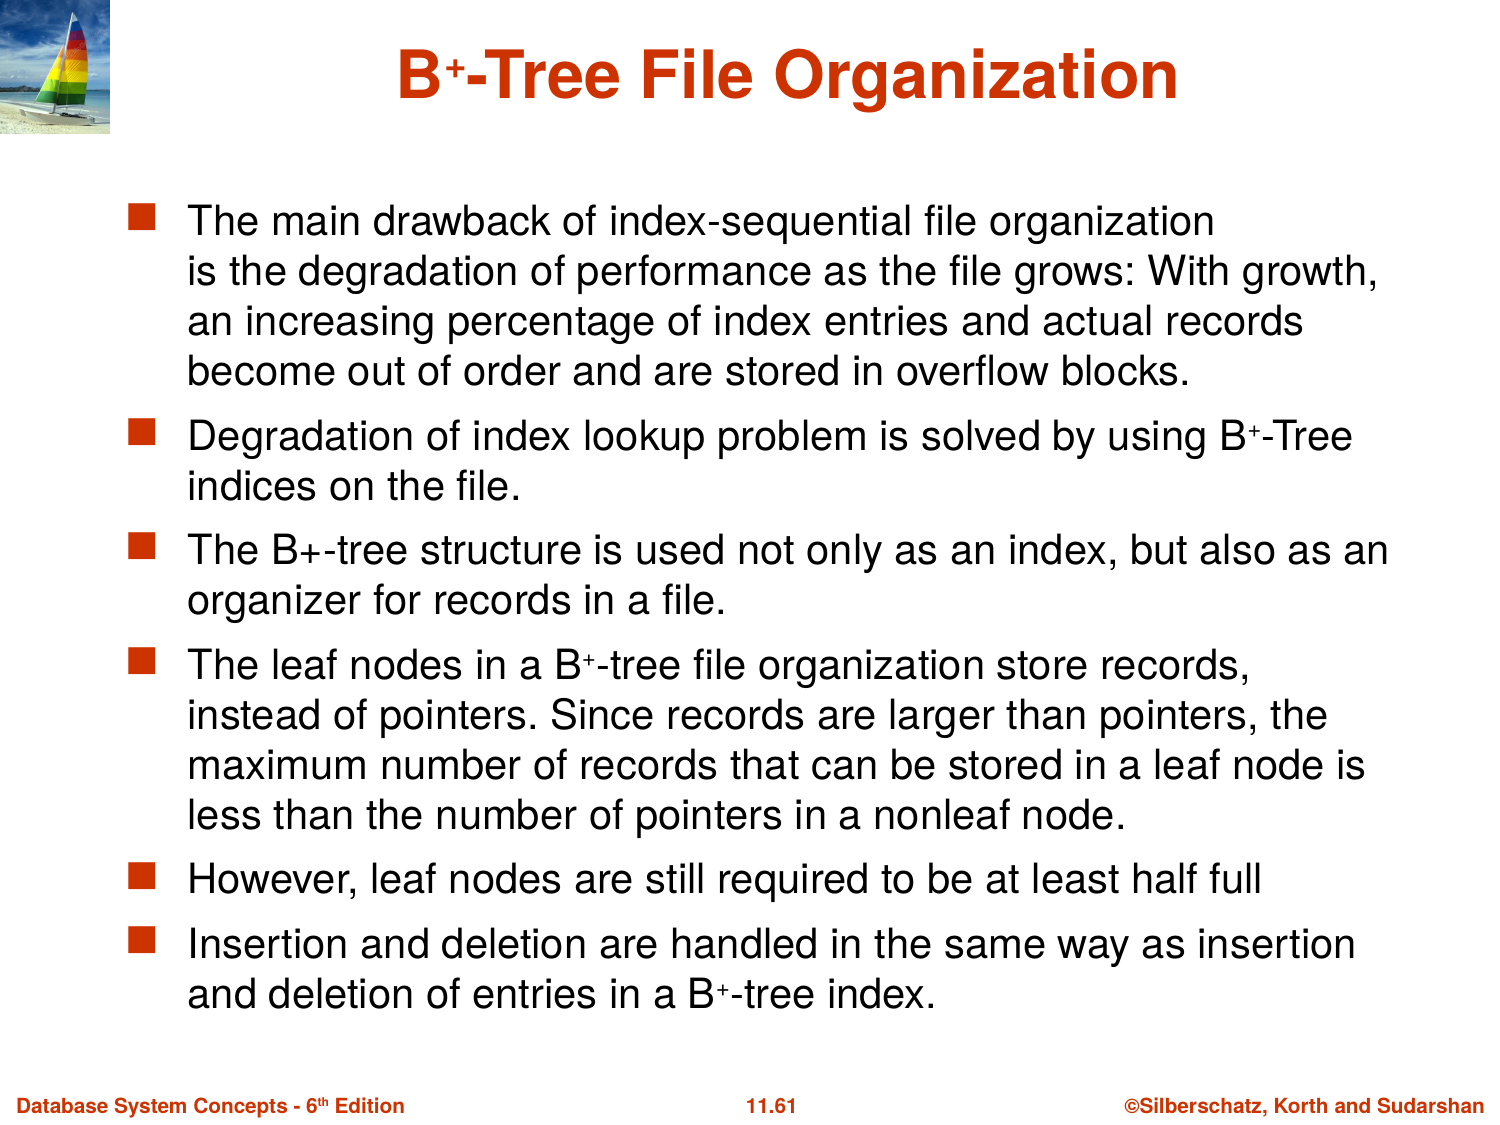

# B+-Tree File Organization
The main drawback of index-sequential file organization
is the degradation of performance as the file grows: With growth, an increasing percentage of index entries and actual records become out of order and are stored in overflow blocks.
Degradation of index lookup problem is solved by using B+-Tree indices on the file.
The B+-tree structure is used not only as an index, but also as an organizer for records in a file.
The leaf nodes in a B+-tree file organization store records, instead of pointers. Since records are larger than pointers, the maximum number of records that can be stored in a leaf node is less than the number of pointers in a nonleaf node.
However, leaf nodes are still required to be at least half full
Insertion and deletion are handled in the same way as insertion and deletion of entries in a B+-tree index.